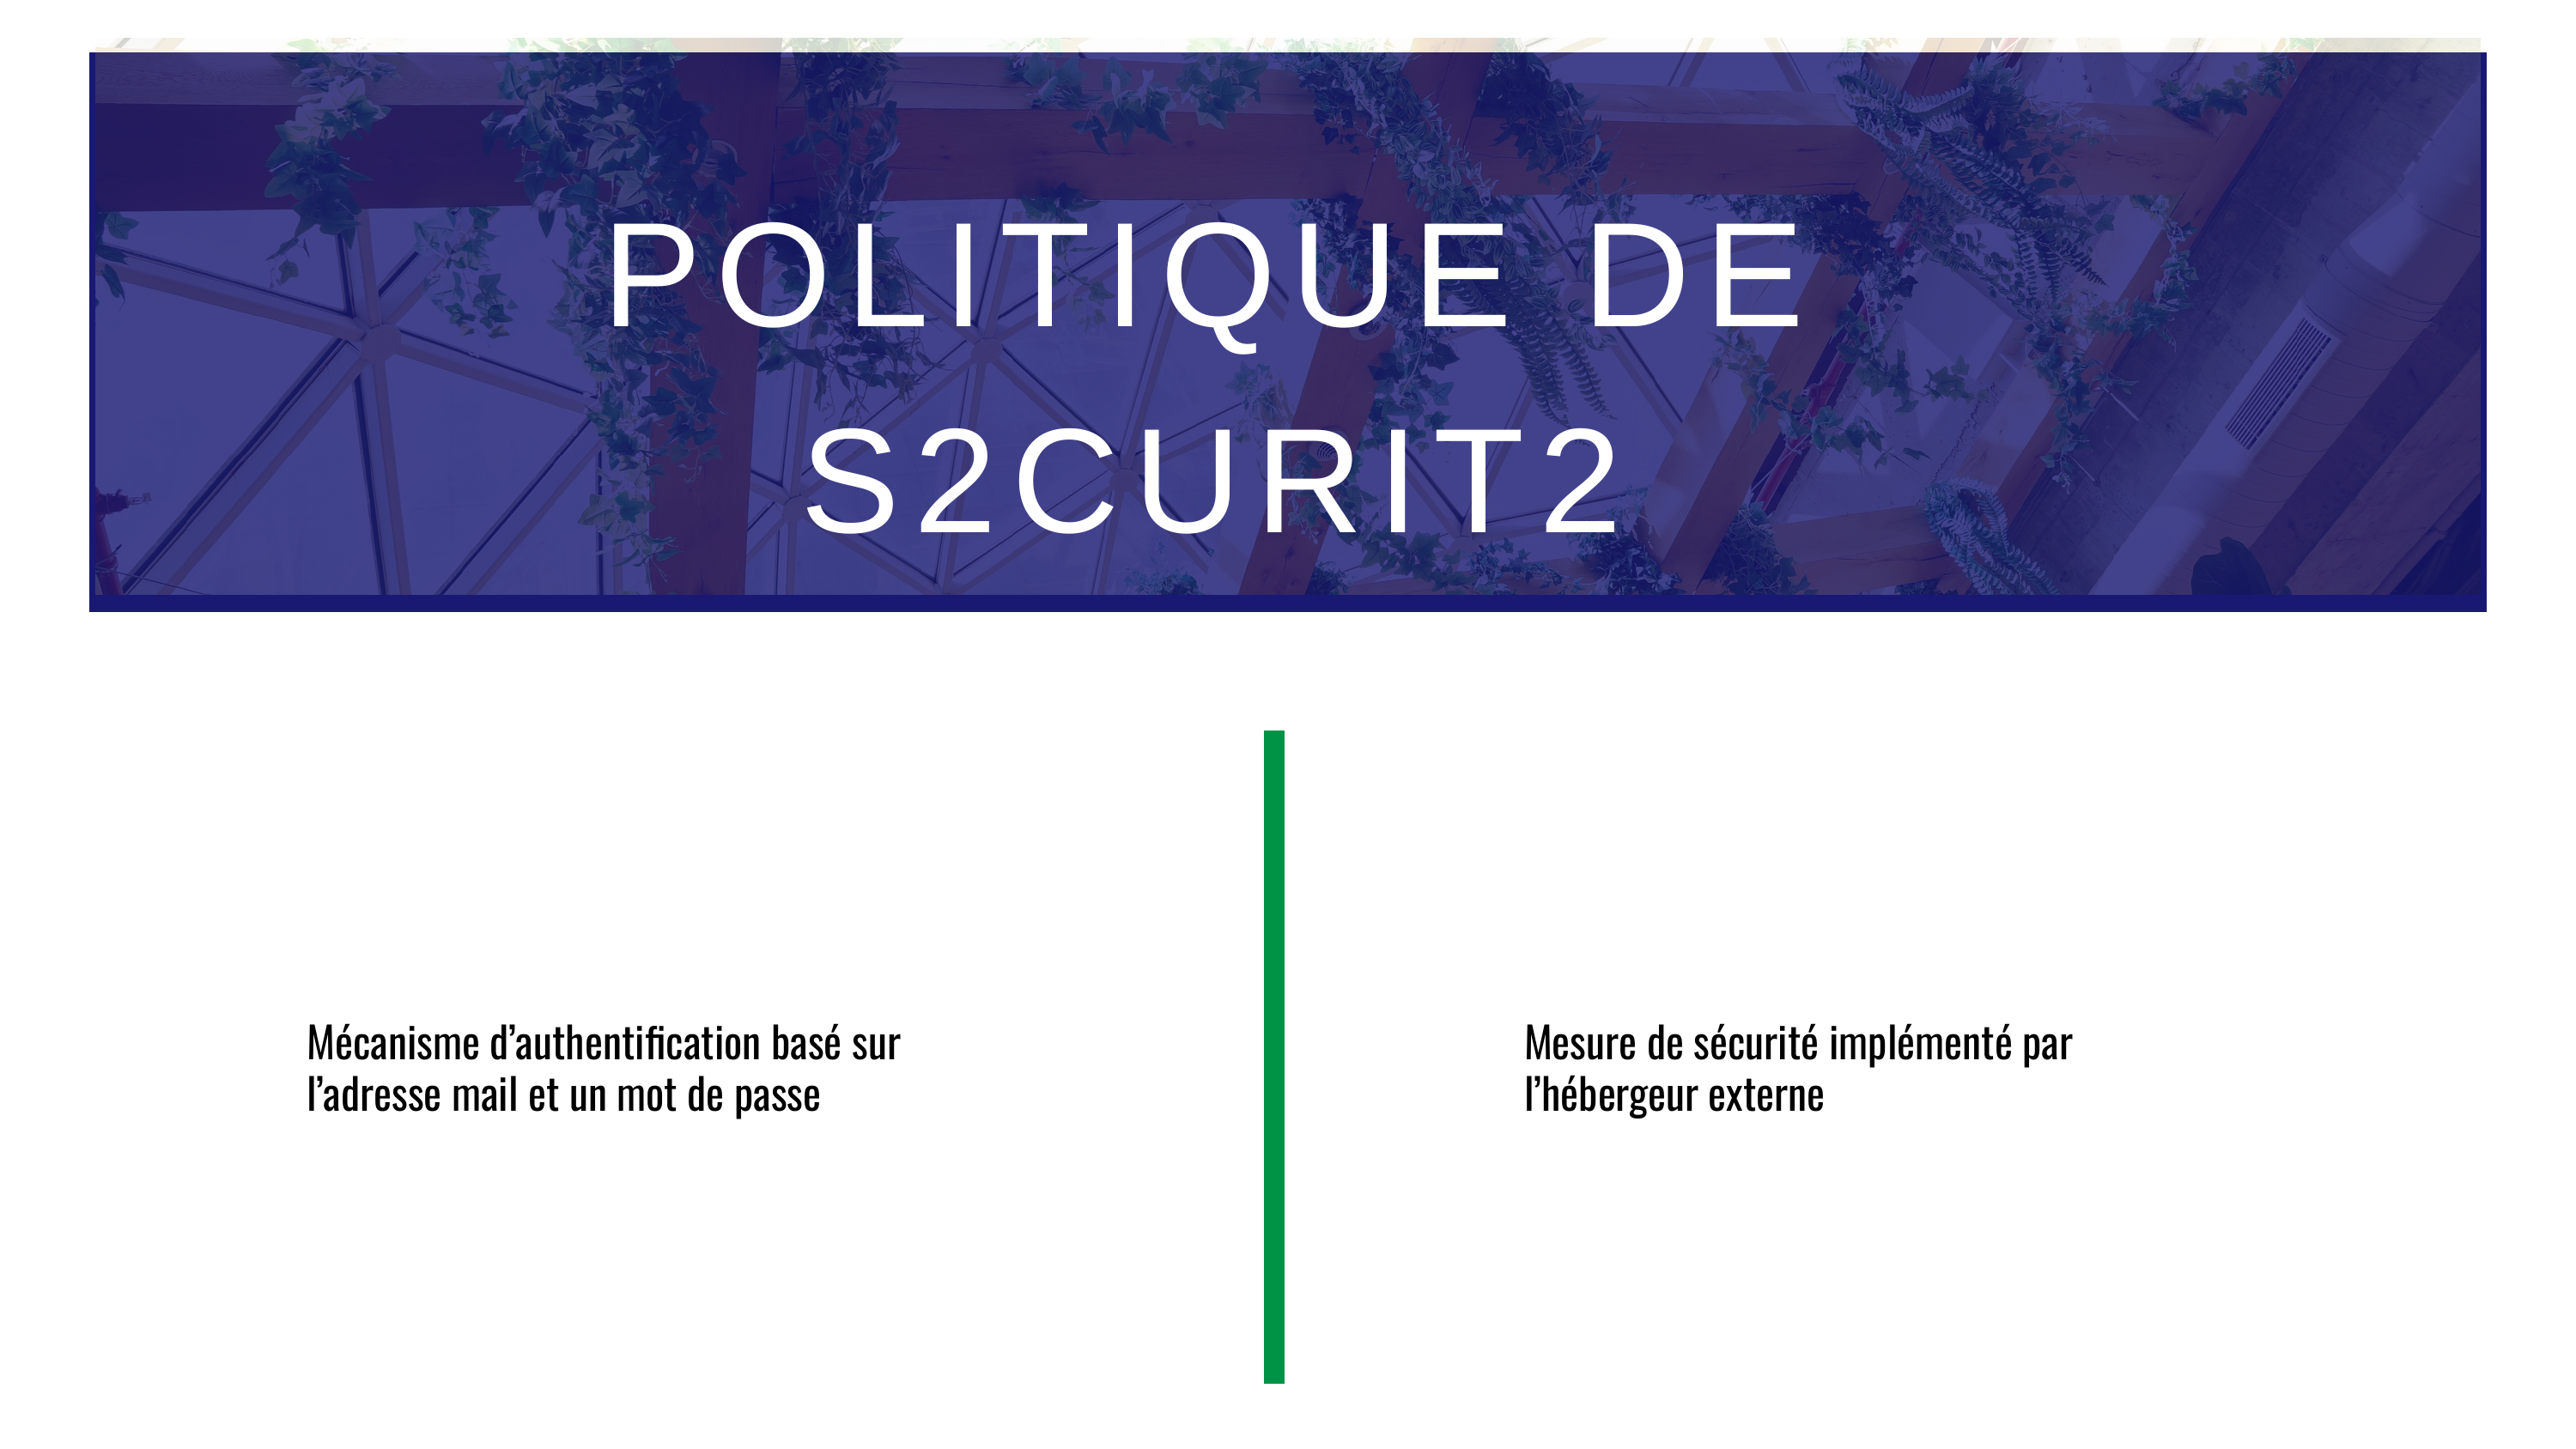

POLITIQUE DE S2CURIT2

Mécanisme d’authentification basé sur l’adresse mail et un mot de passe
Mesure de sécurité implémenté par l’hébergeur externe